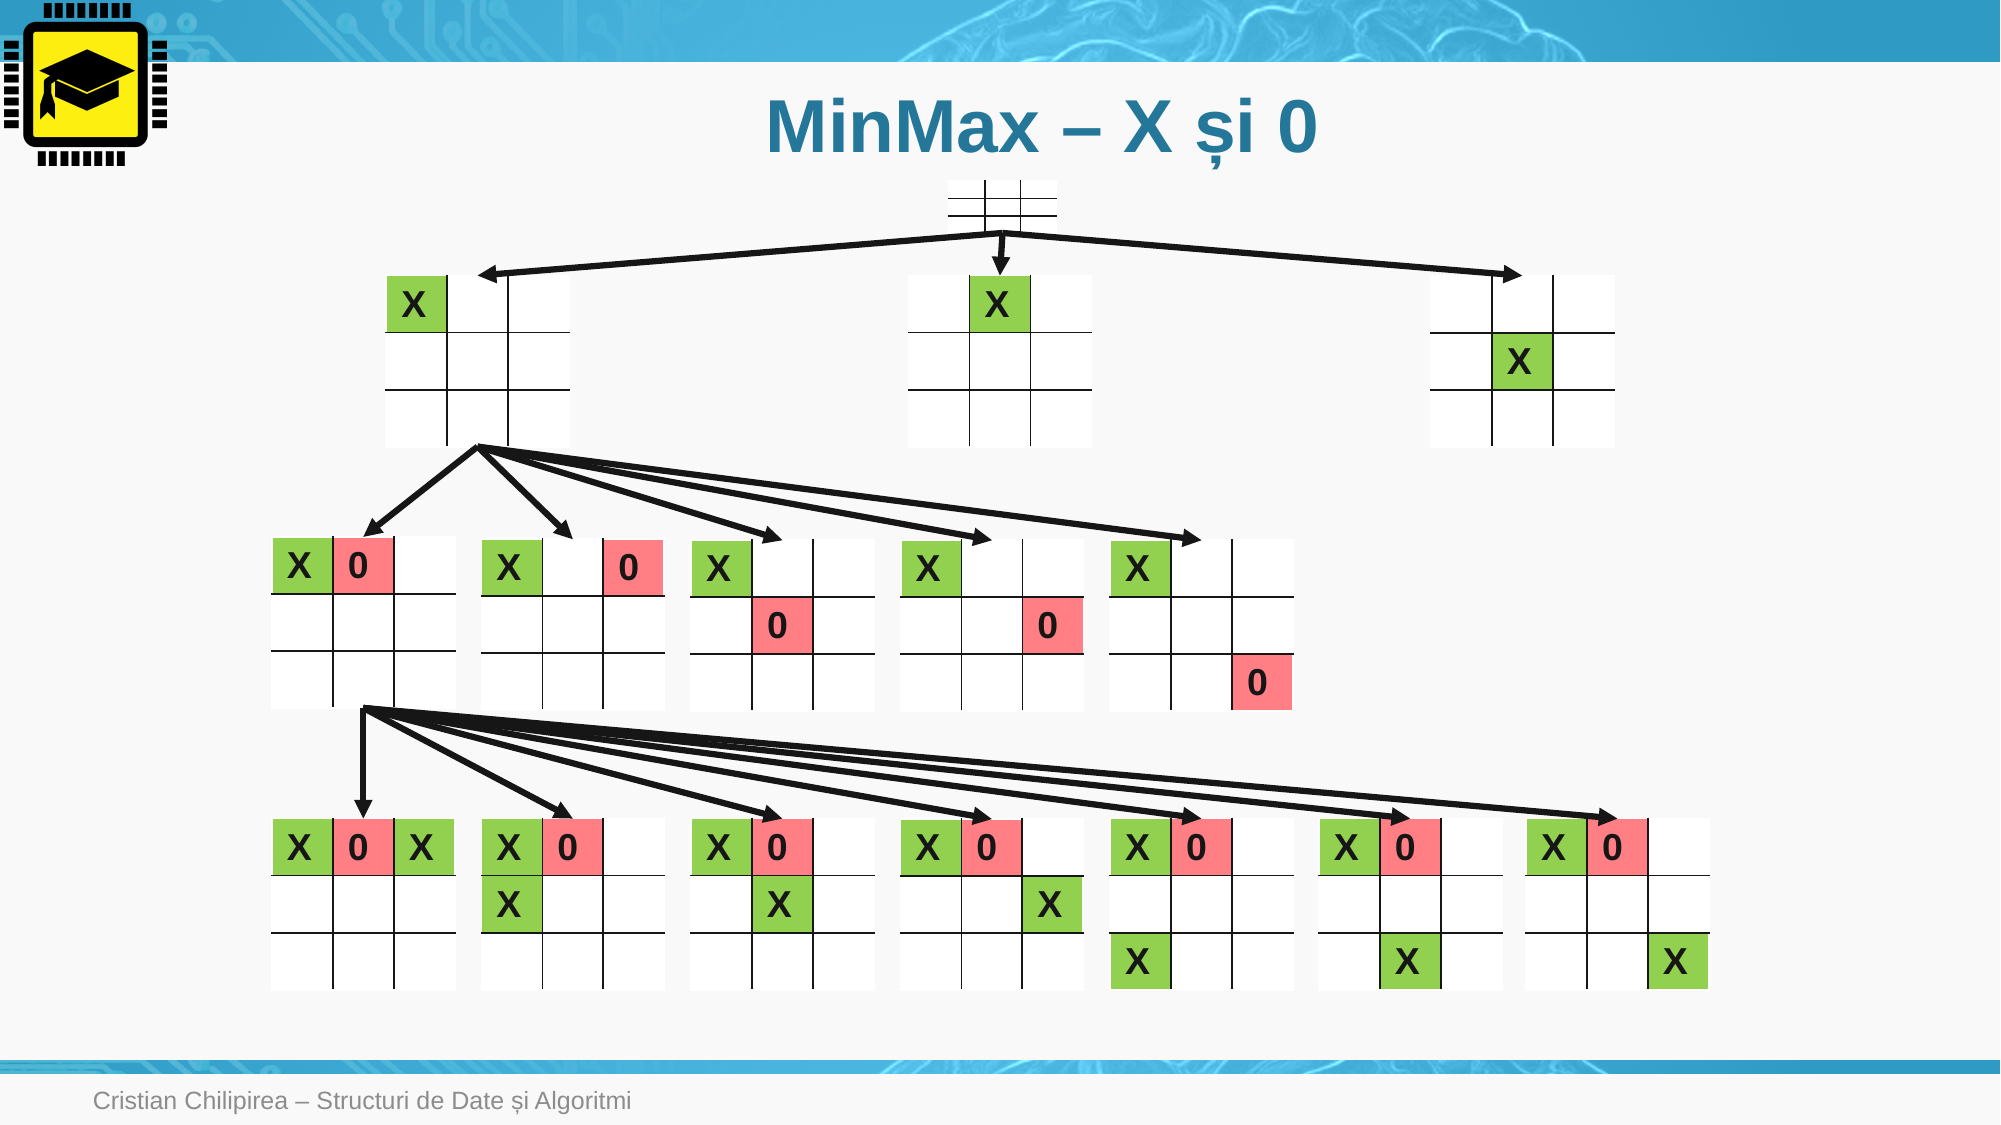

# MinMax – X și 0
|  |  |  |
| --- | --- | --- |
|  |  |  |
|  |  |  |
| X |  |  |
| --- | --- | --- |
|  |  |  |
|  |  |  |
|  | X |  |
| --- | --- | --- |
|  |  |  |
|  |  |  |
|  |  |  |
| --- | --- | --- |
|  | X |  |
|  |  |  |
| X | 0 |  |
| --- | --- | --- |
|  |  |  |
|  |  |  |
| X |  | 0 |
| --- | --- | --- |
|  |  |  |
|  |  |  |
| X |  |  |
| --- | --- | --- |
|  | 0 |  |
|  |  |  |
| X |  |  |
| --- | --- | --- |
|  |  | 0 |
|  |  |  |
| X |  |  |
| --- | --- | --- |
|  |  |  |
|  |  | 0 |
| X | 0 | X |
| --- | --- | --- |
|  |  |  |
|  |  |  |
| X | 0 |  |
| --- | --- | --- |
| X |  |  |
|  |  |  |
| X | 0 |  |
| --- | --- | --- |
|  | X |  |
|  |  |  |
| X | 0 |  |
| --- | --- | --- |
|  |  |  |
| X |  |  |
| X | 0 |  |
| --- | --- | --- |
|  |  |  |
|  | X |  |
| X | 0 |  |
| --- | --- | --- |
|  |  |  |
|  |  | X |
| X | 0 |  |
| --- | --- | --- |
|  |  | X |
|  |  |  |
Cristian Chilipirea – Structuri de Date și Algoritmi